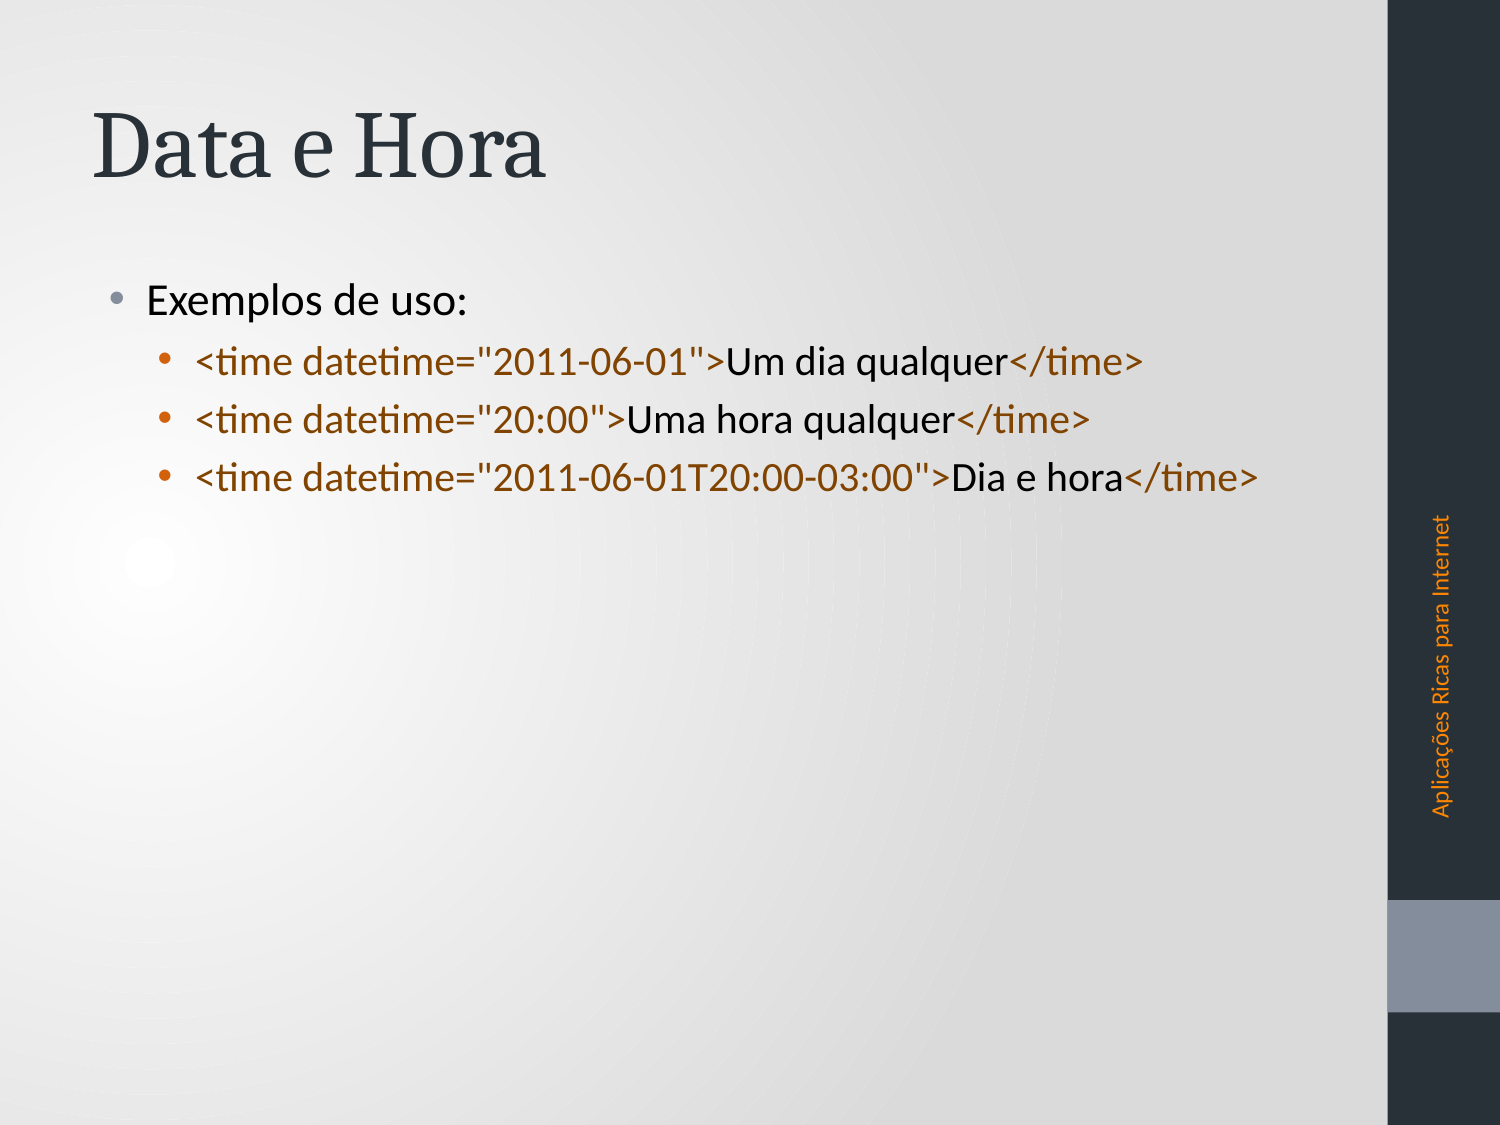

# Data e Hora
Exemplos de uso:
<time datetime="2011-06-01">Um dia qualquer</time>
<time datetime="20:00">Uma hora qualquer</time>
<time datetime="2011-06-01T20:00-03:00">Dia e hora</time>
Aplicações Ricas para Internet